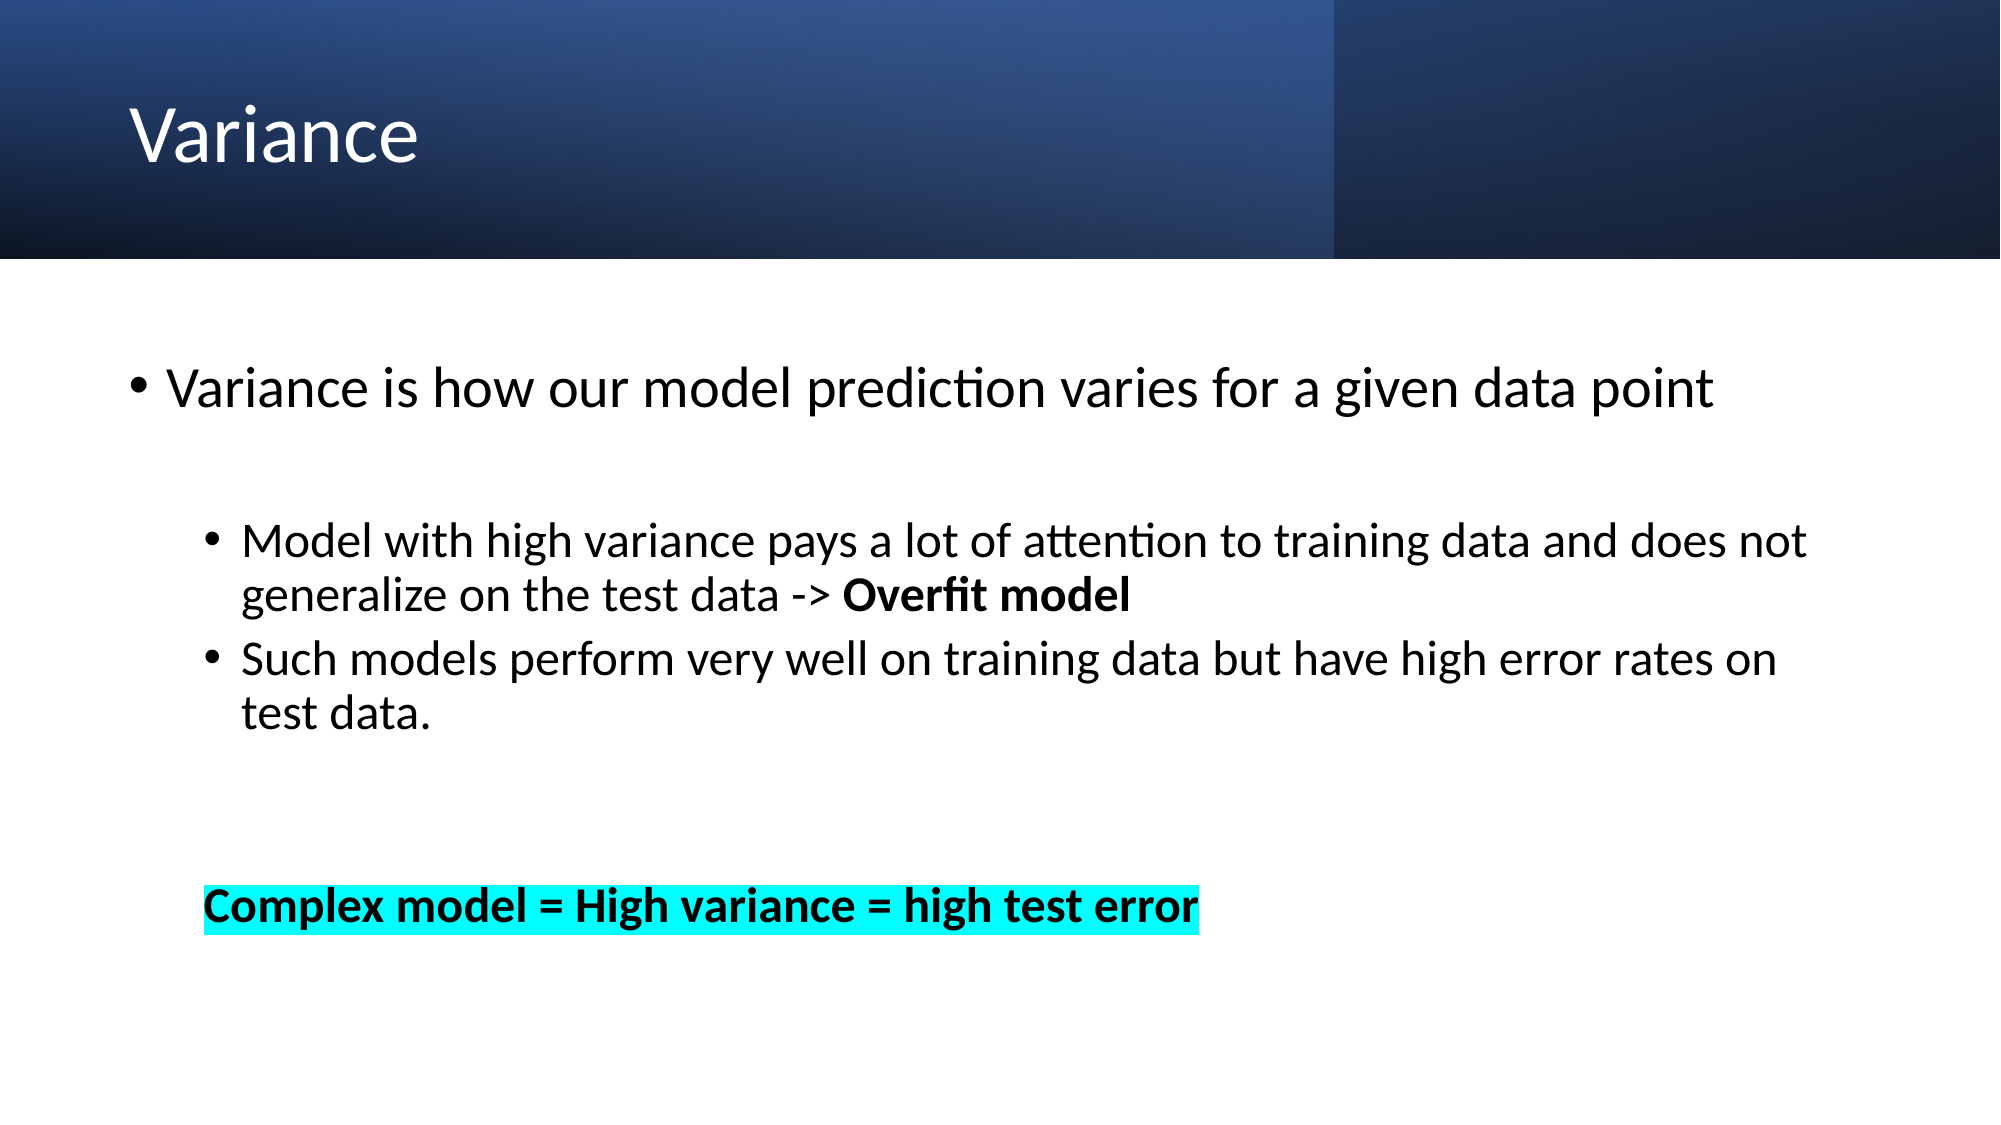

# Variance

Variance is how our model prediction varies for a given data point

Model with high variance pays a lot of attention to training data and does not generalize on the test data -> Overfit model
Such models perform very well on training data but have high error rates on test data.

Complex model = High variance = high test error